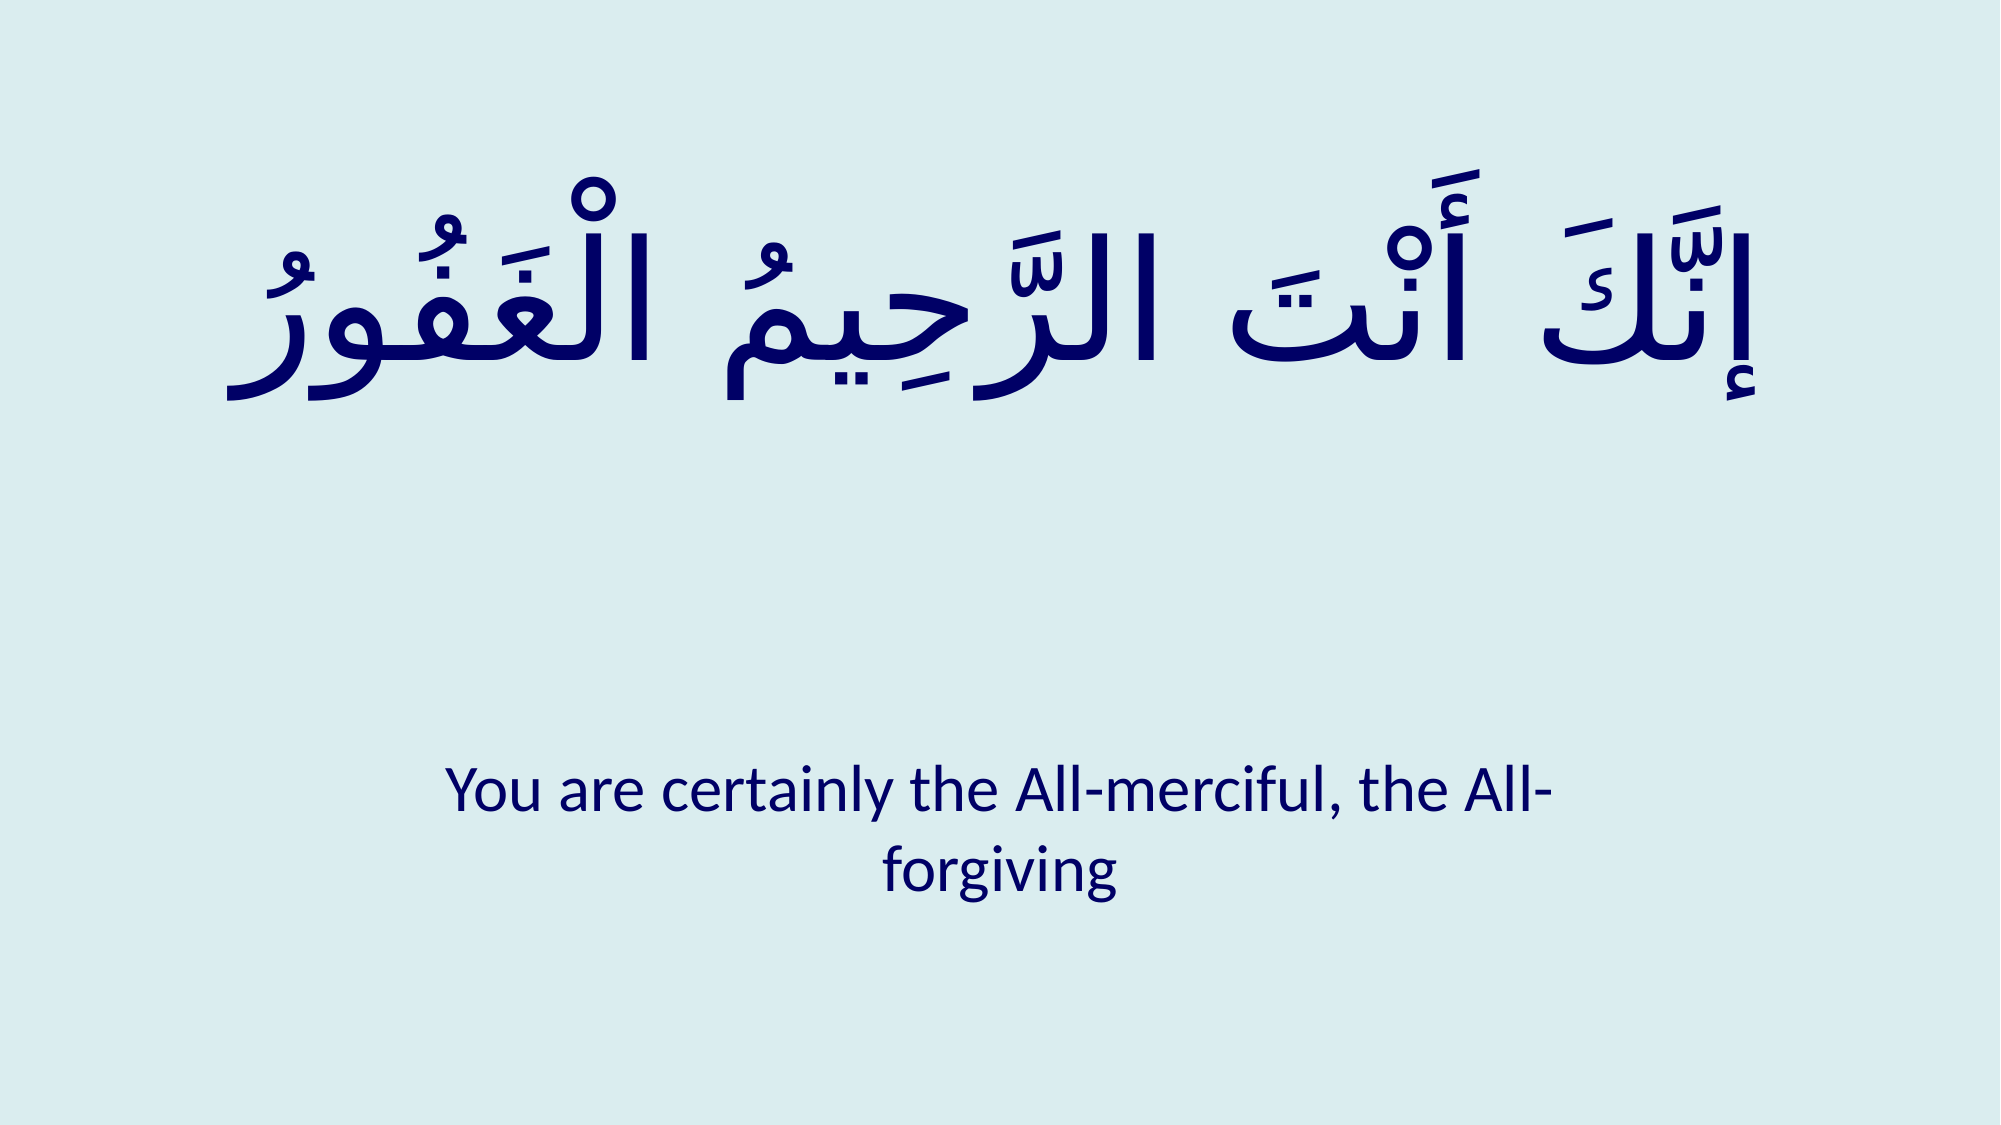

# إنَّكَ أَنْتَ الرَّحِيمُ الْغَفُورُ
You are certainly the All-merciful, the All-forgiving